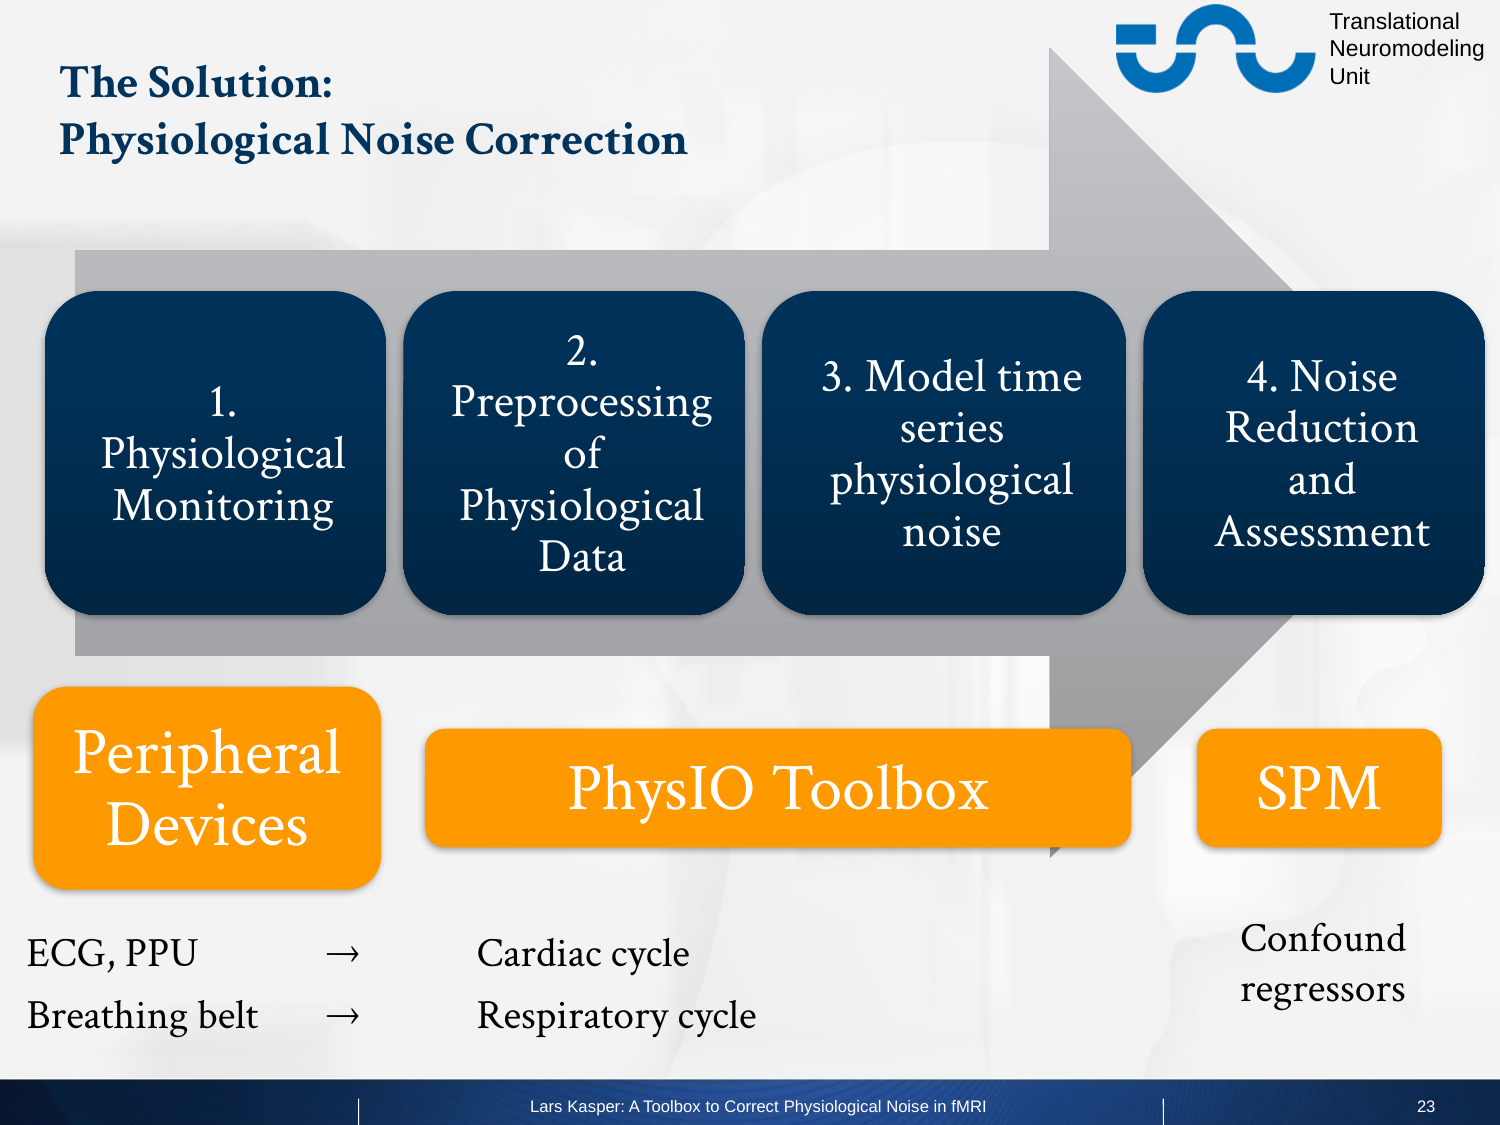

# The Solution: Physiological Noise Correction
1. Physiological Monitoring
2. Preprocessing of Physiological Data
3. Model time series physiological noise
4. Noise Reduction and Assessment

Peripheral Devices

PhysIO Toolbox

SPM
Confound regressors
ECG, PPU	→  	Cardiac cycle
Breathing belt	→ 	Respiratory cycle
Lars Kasper: A Toolbox to Correct Physiological Noise in fMRI
23